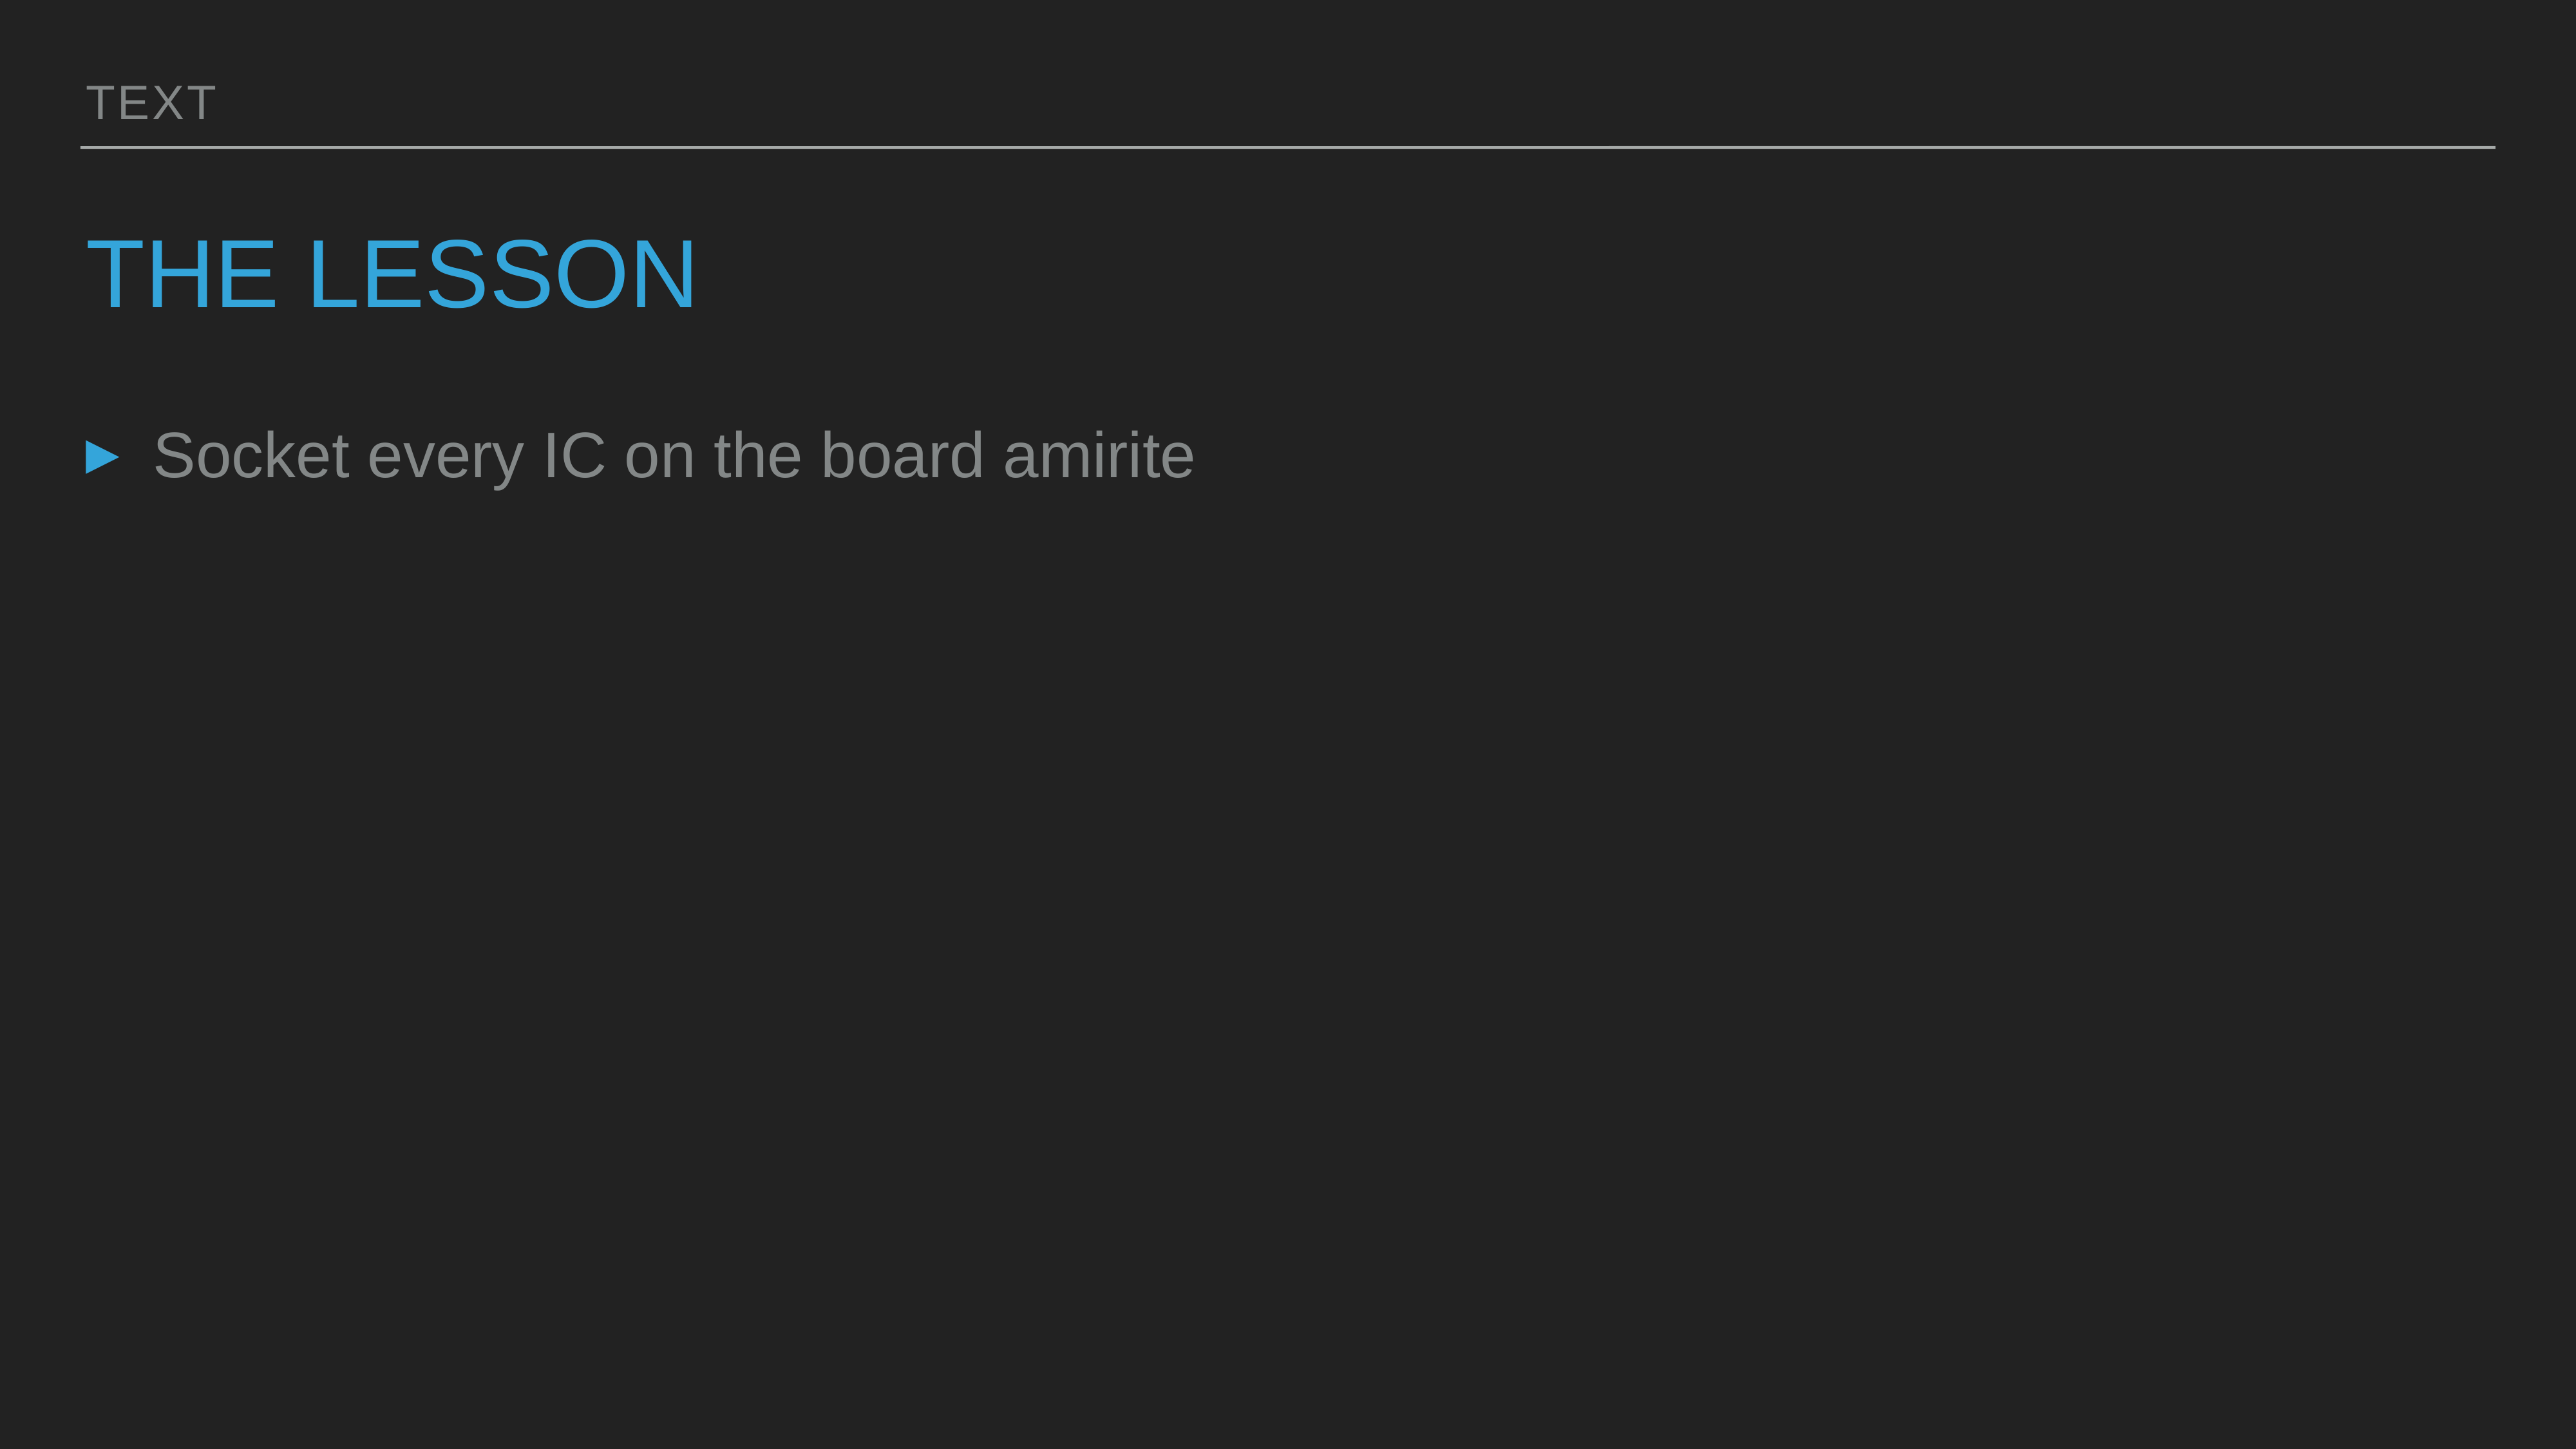

Text
# THE LESSON
Socket every IC on the board amirite